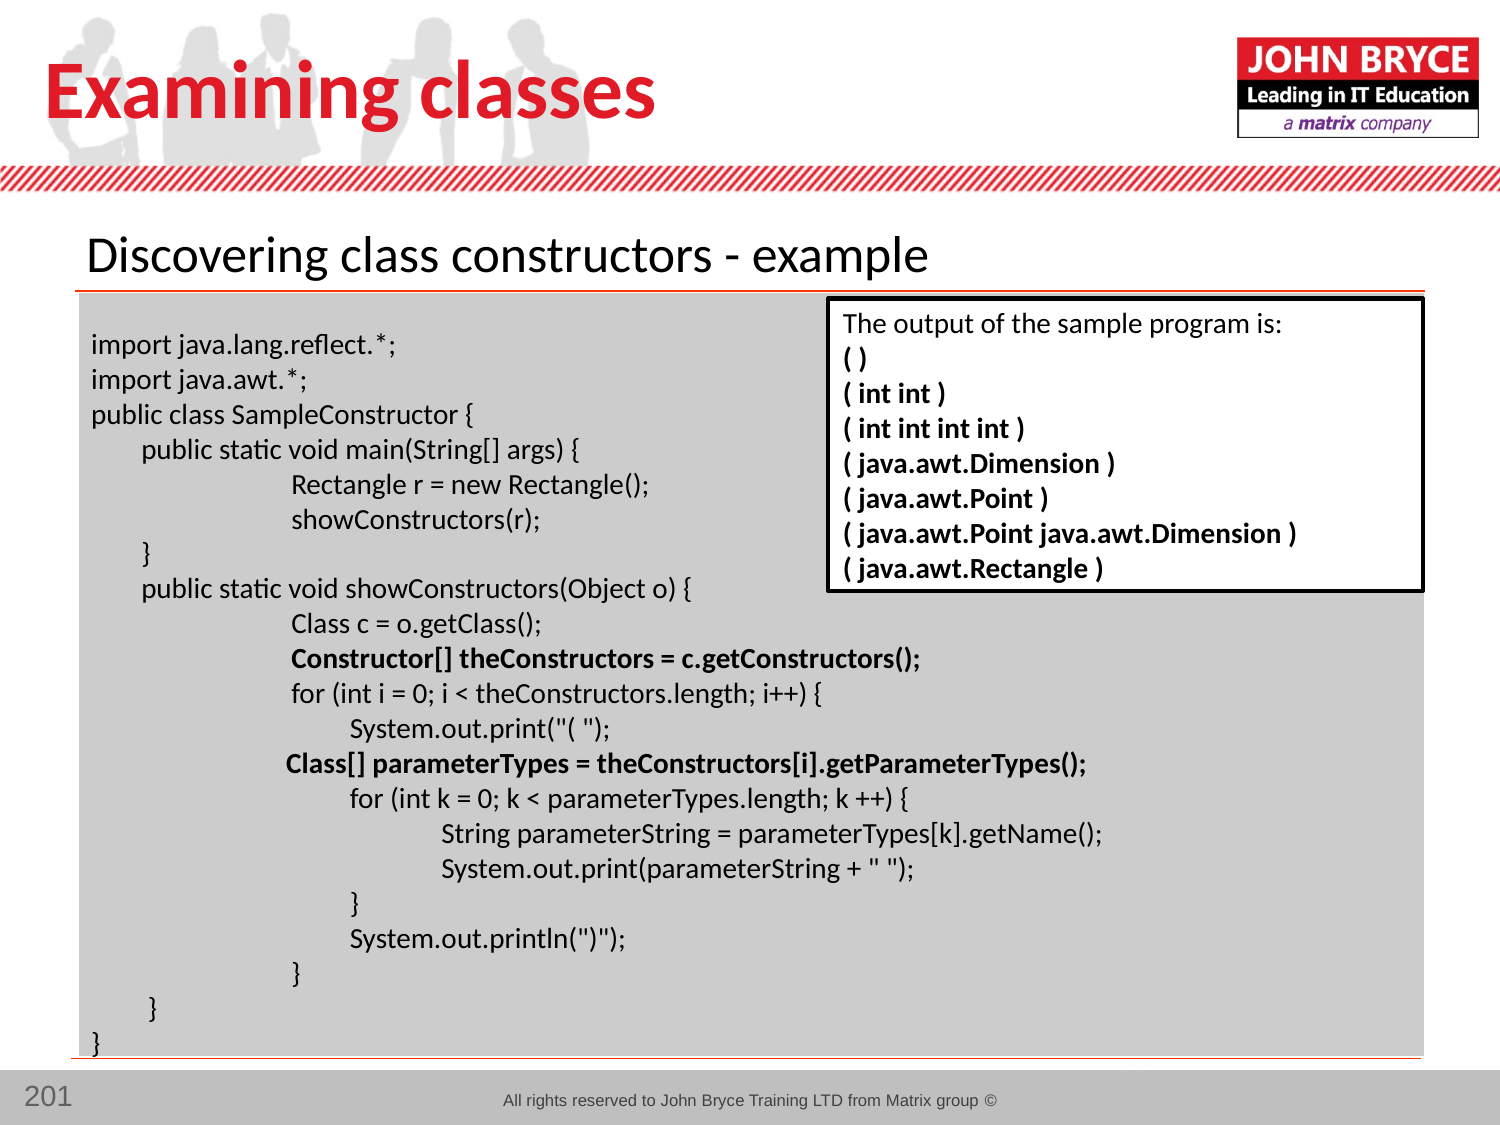

# Examining classes
Discovering class constructors - example

import java.lang.reflect.*;
import java.awt.*;
public class SampleConstructor {
	public static void main(String[] args) {
		Rectangle r = new Rectangle();
		showConstructors(r);
	}
	public static void showConstructors(Object o) {
		Class c = o.getClass();
		Constructor[] theConstructors = c.getConstructors();
		for (int i = 0; i < theConstructors.length; i++) {
		         System.out.print("( ");
                              Class[] parameterTypes = theConstructors[i].getParameterTypes();
		         for (int k = 0; k < parameterTypes.length; k ++) {
			String parameterString = parameterTypes[k].getName();
			System.out.print(parameterString + " ");
		         }
		         System.out.println(")");
		}
	 }
}
The output of the sample program is:
( )
( int int )
( int int int int )
( java.awt.Dimension )
( java.awt.Point )
( java.awt.Point java.awt.Dimension )
( java.awt.Rectangle )